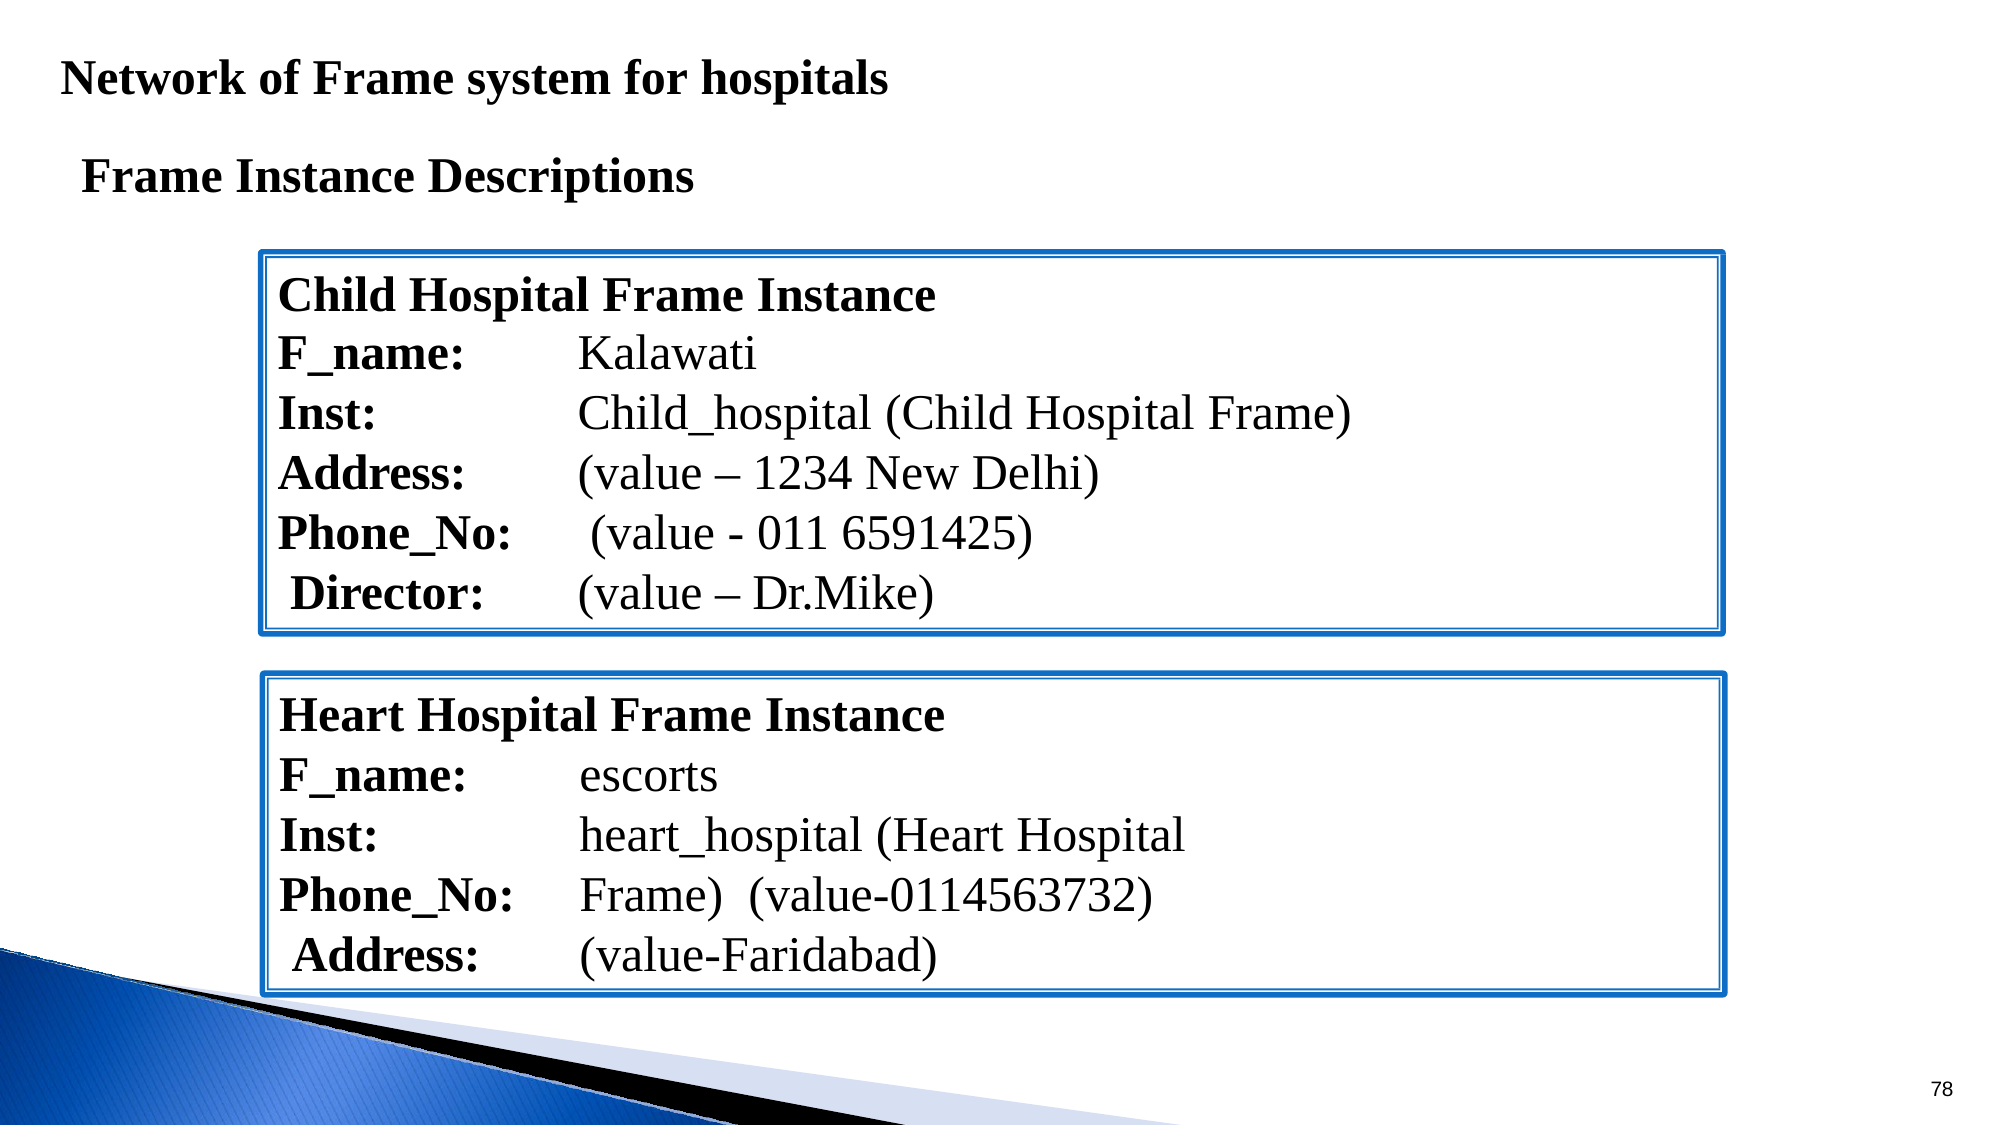

Network of Frame system for hospitals
Frame Instance Descriptions

Child Hospital Frame Instance

F_name:  Inst:  Address:  Phone_No:  Director:
Kalawati
Child_hospital (Child Hospital Frame)
(value – 1234 New Delhi)  (value - 011 6591425)
(value – Dr.Mike)

Heart Hospital Frame Instance
F_name:  Inst:  Phone_No:  Address:
escorts
heart_hospital (Heart Hospital Frame)  (value-0114563732)
(value-Faridabad)
78